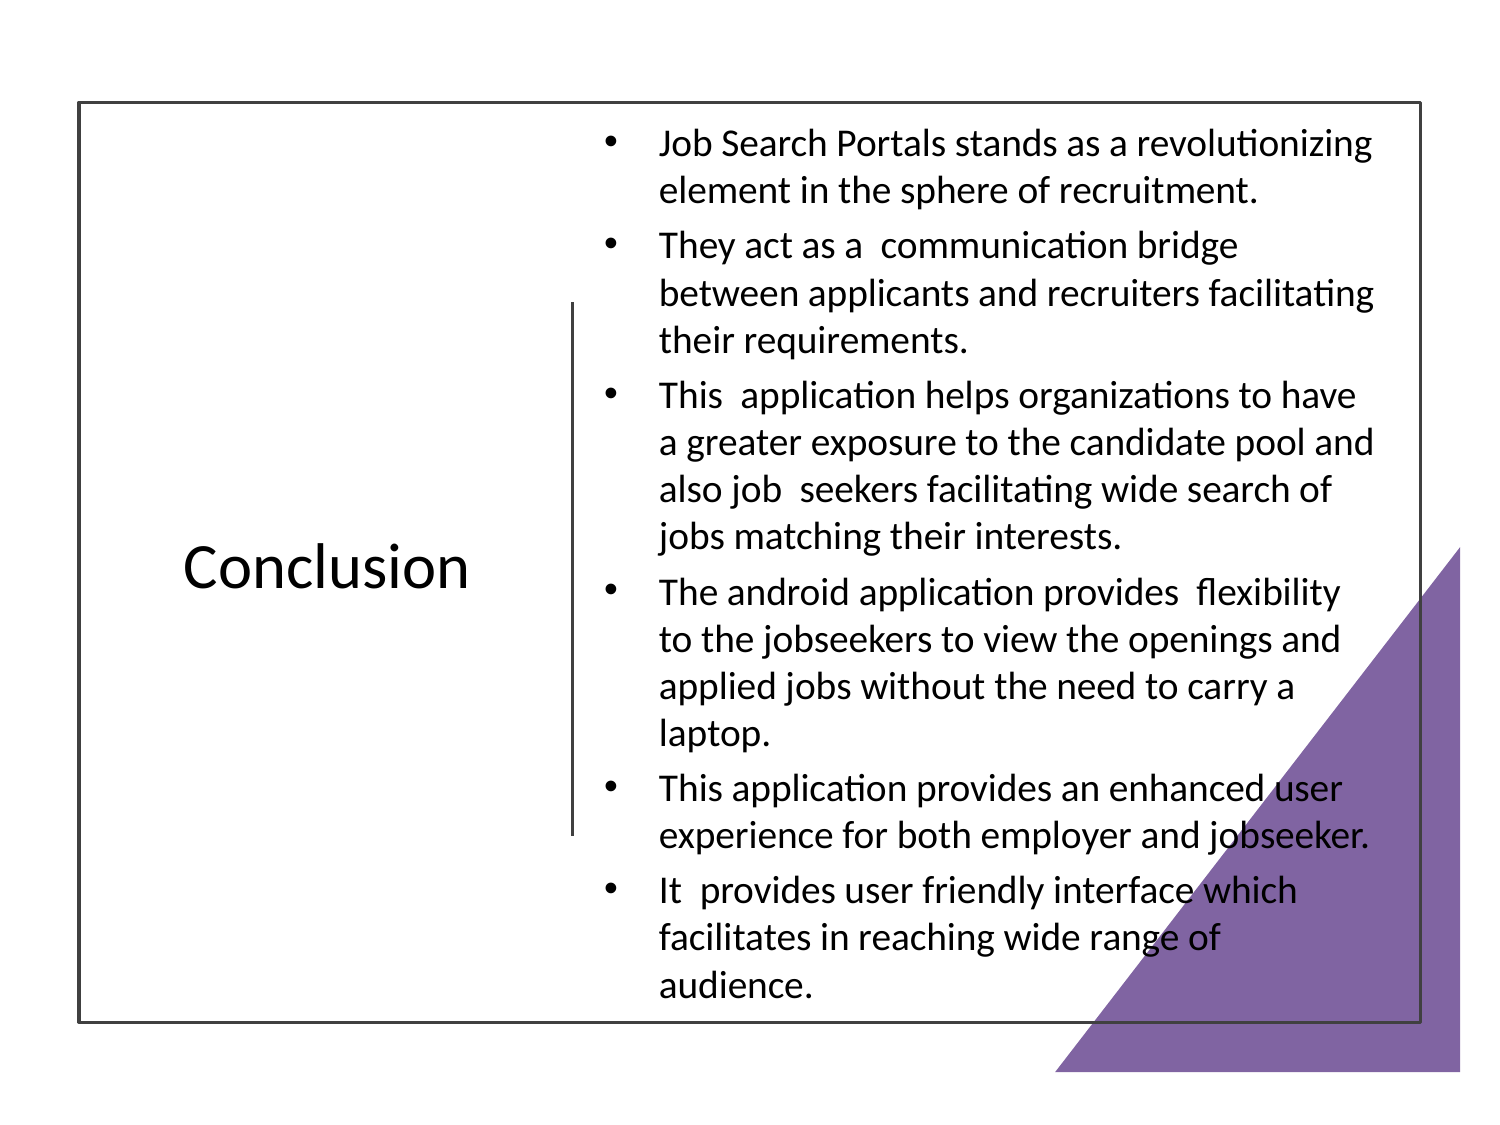

Job Search Portals stands as a revolutionizing element in the sphere of recruitment.
They act as a  communication bridge between applicants and recruiters facilitating their requirements.
This  application helps organizations to have a greater exposure to the candidate pool and also job  seekers facilitating wide search of jobs matching their interests.
The android application provides  flexibility to the jobseekers to view the openings and applied jobs without the need to carry a  laptop.
This application provides an enhanced user experience for both employer and jobseeker.
It  provides user friendly interface which facilitates in reaching wide range of audience.

# Conclusion